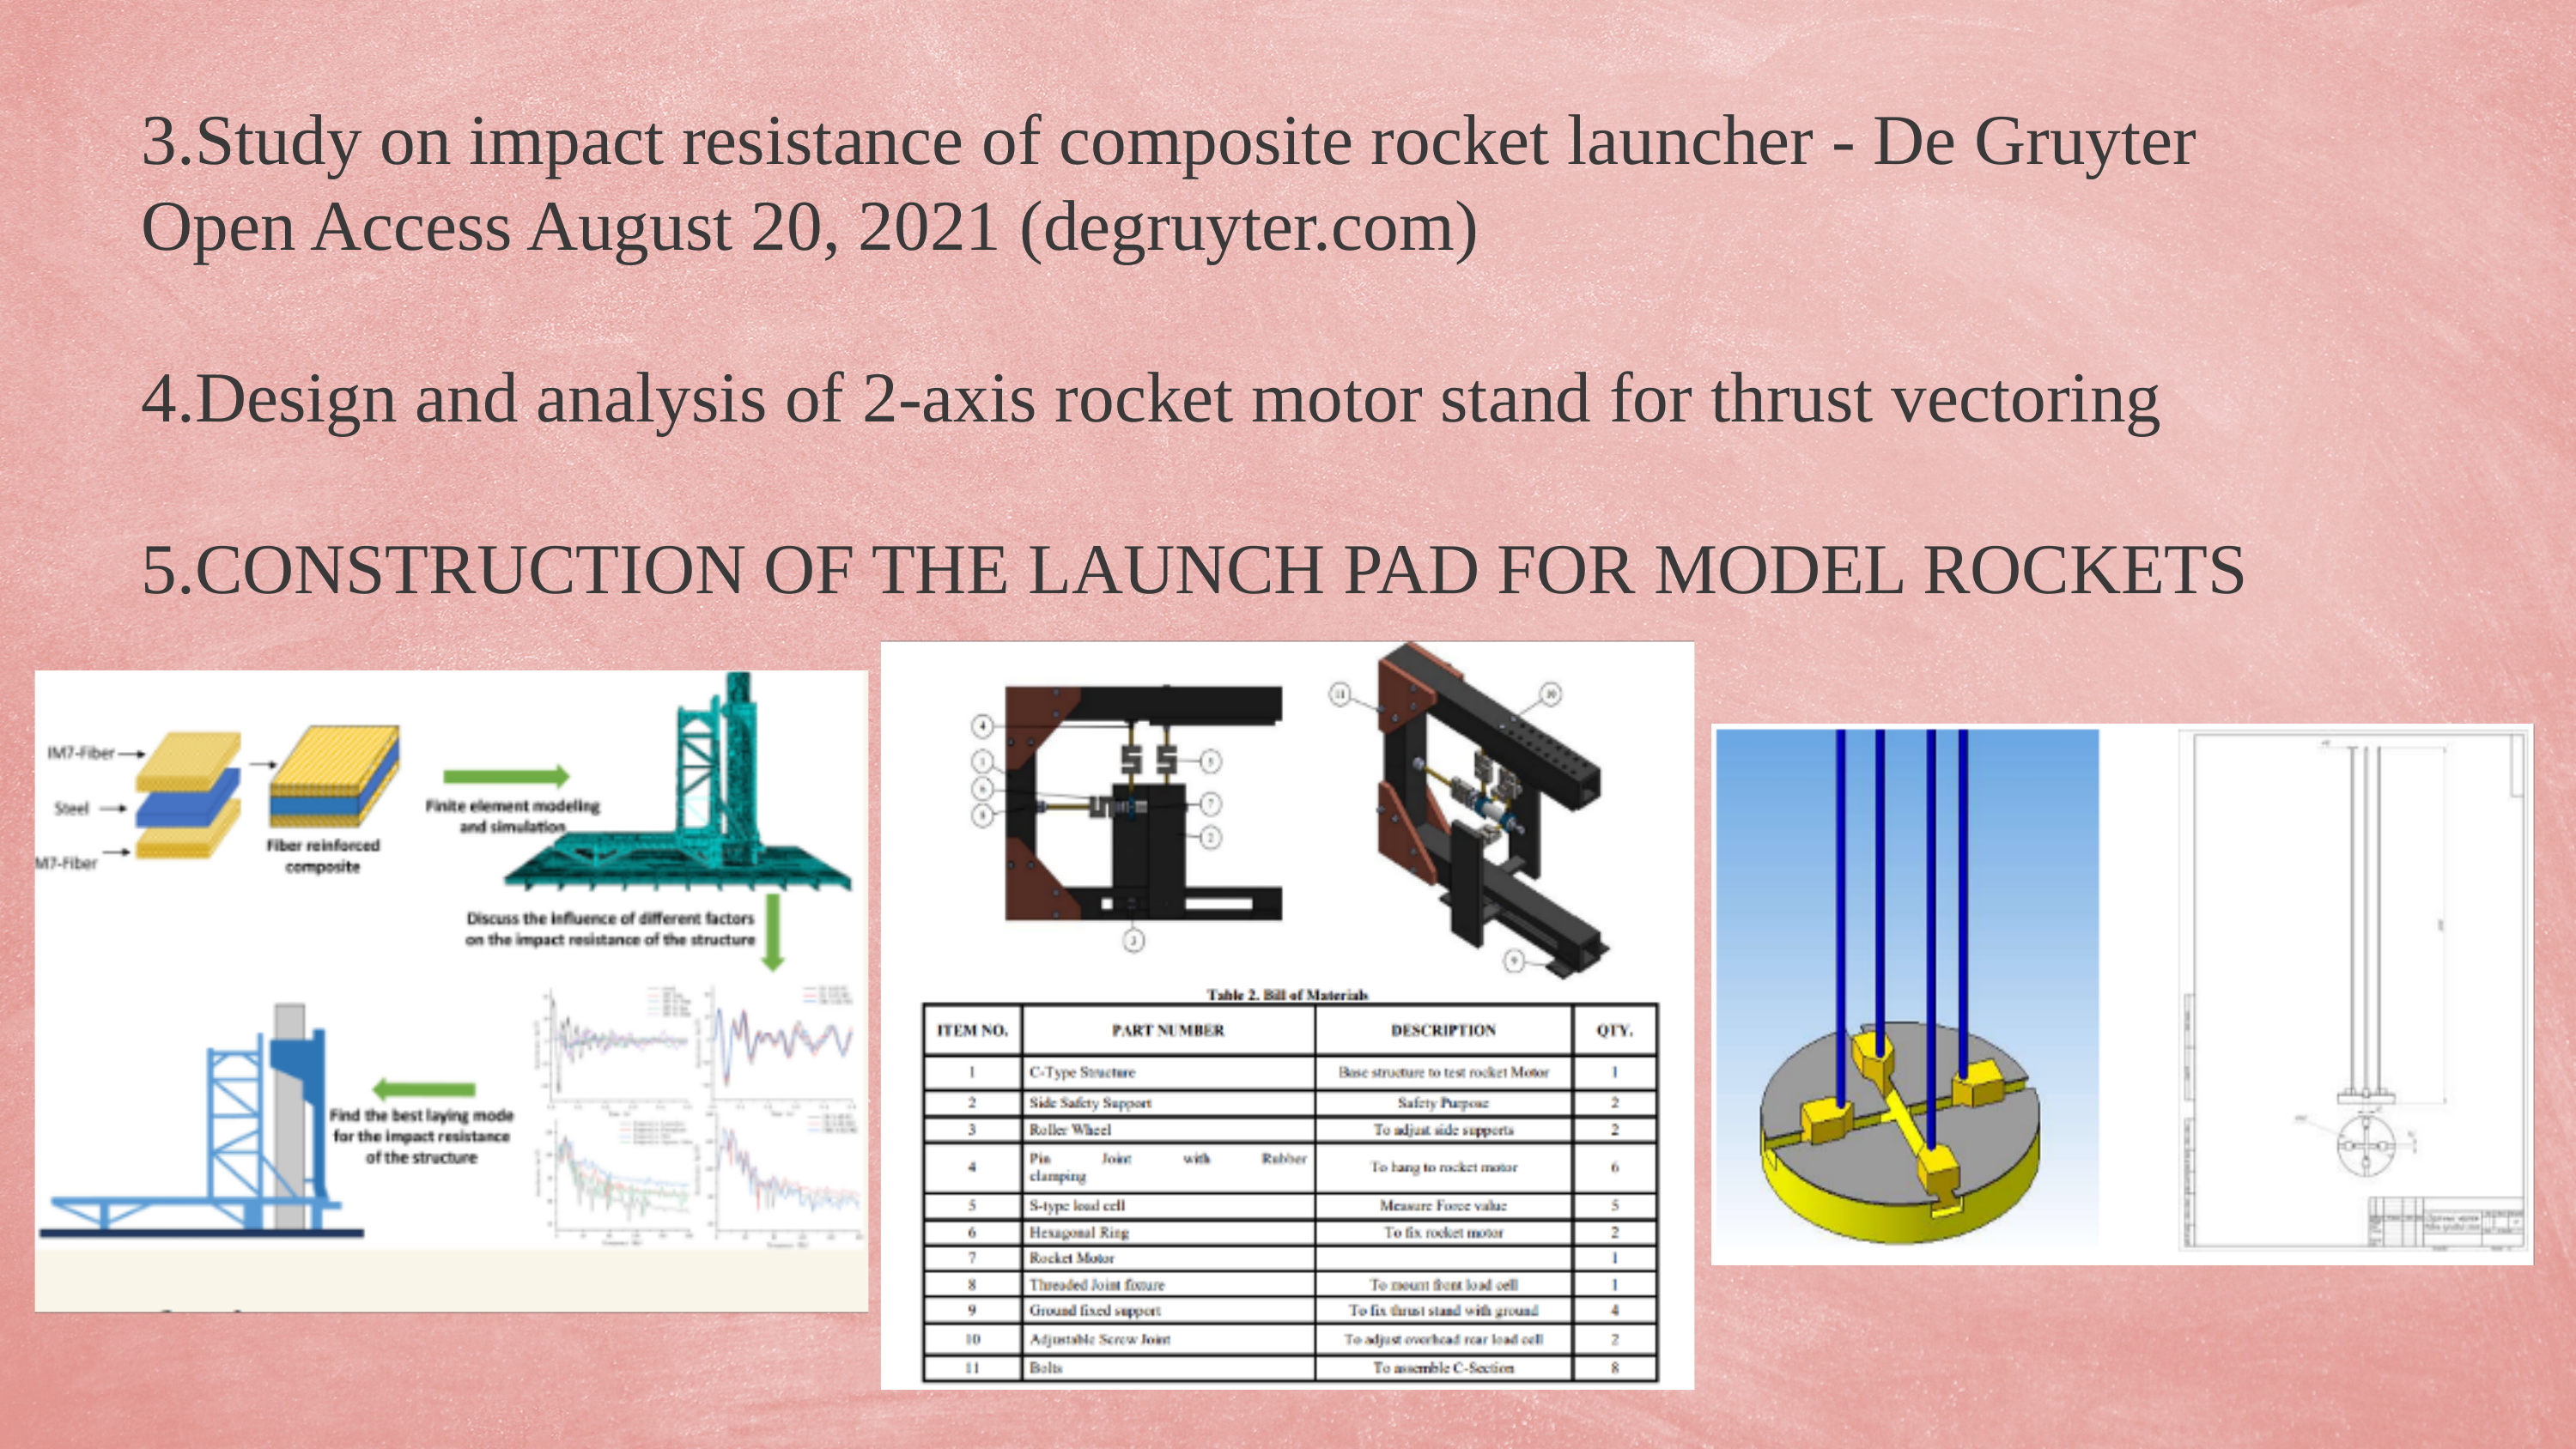

3.Study on impact resistance of composite rocket launcher - De Gruyter Open Access August 20, 2021 (degruyter.com)

4.Design and analysis of 2-axis rocket motor stand for thrust vectoring

5.CONSTRUCTION OF THE LAUNCH PAD FOR MODEL ROCKETS